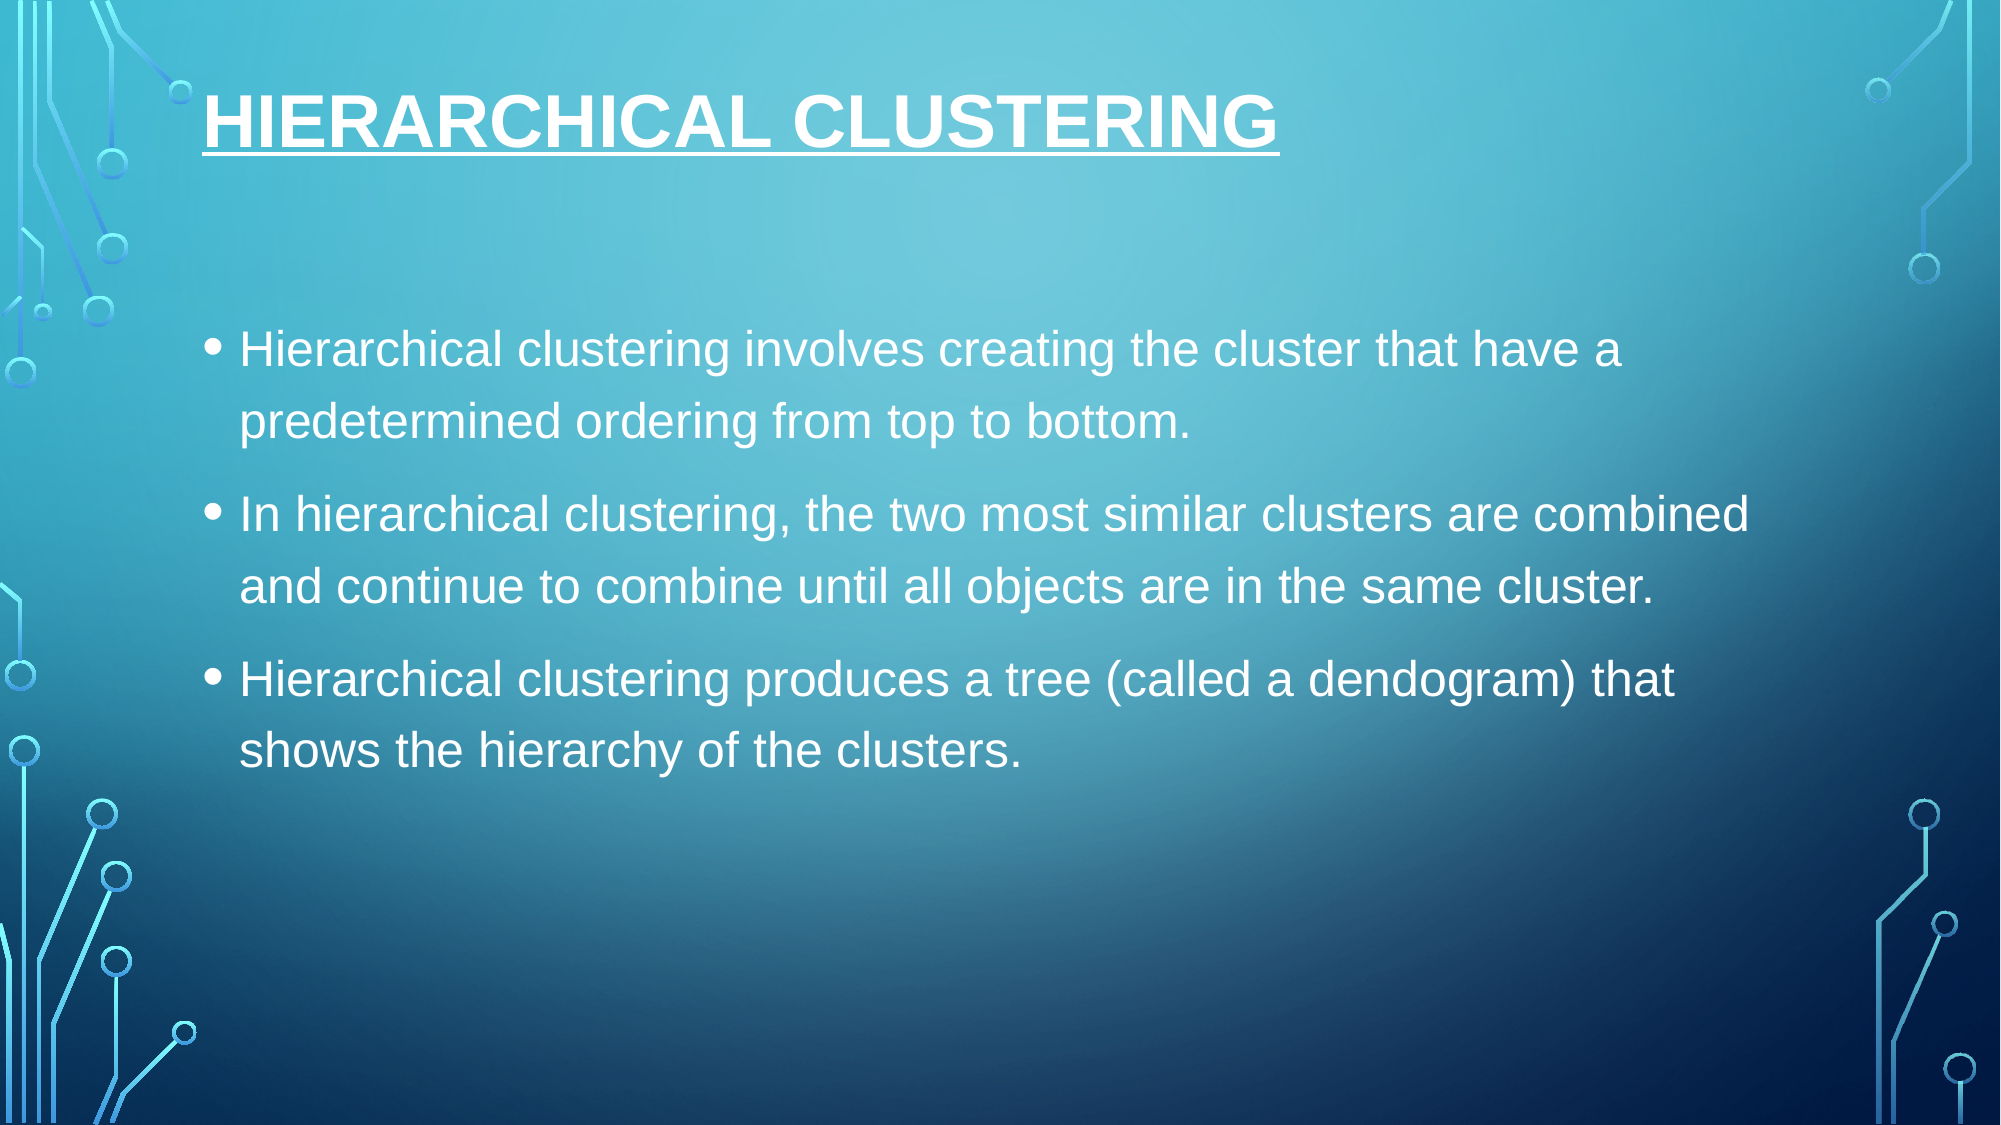

# HIERARCHICAL CLUSTERING
Hierarchical clustering involves creating the cluster that have a predetermined ordering from top to bottom.
In hierarchical clustering, the two most similar clusters are combined and continue to combine until all objects are in the same cluster.
Hierarchical clustering produces a tree (called a dendogram) that shows the hierarchy of the clusters.